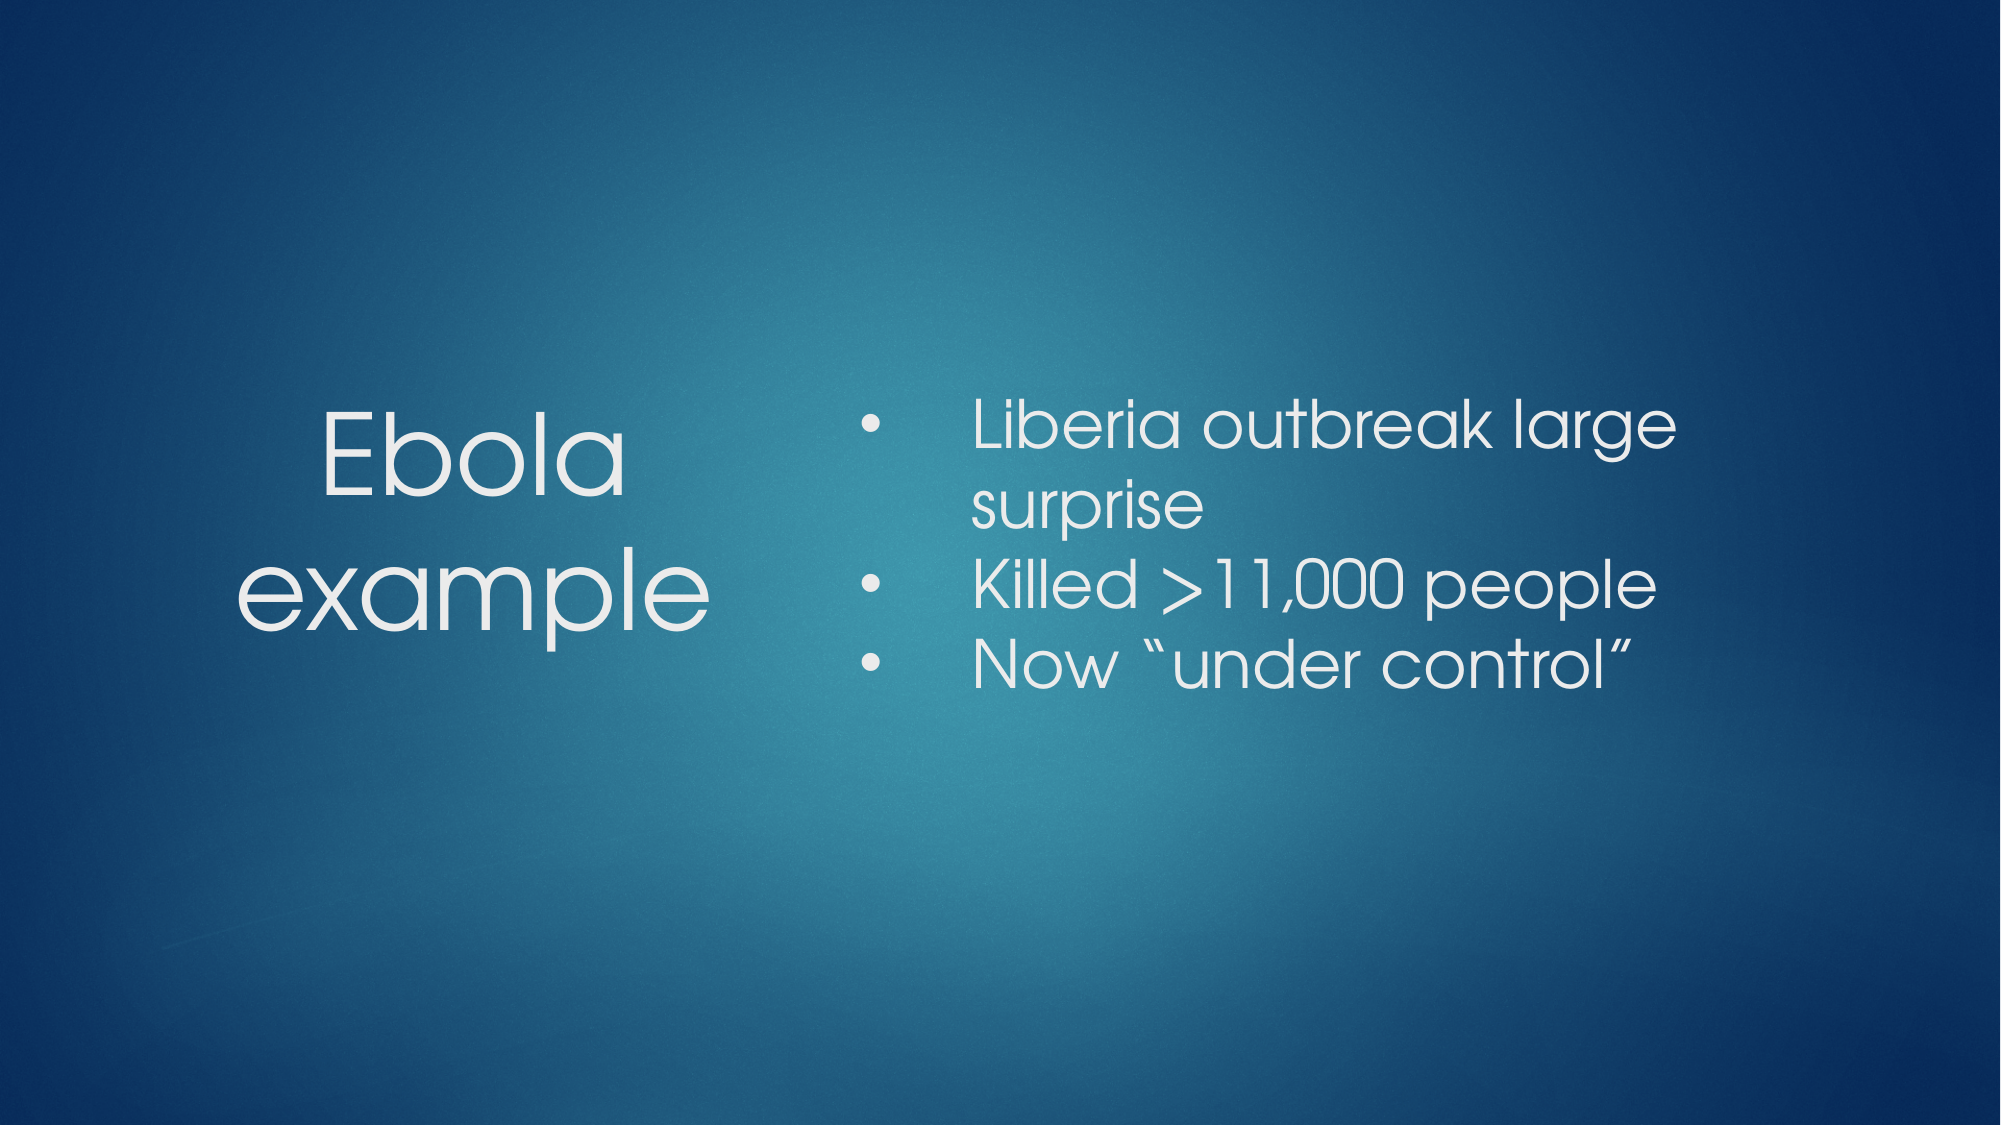

Liberia outbreak large surprise
Killed >11,000 people
Now “under control”

# Ebola example